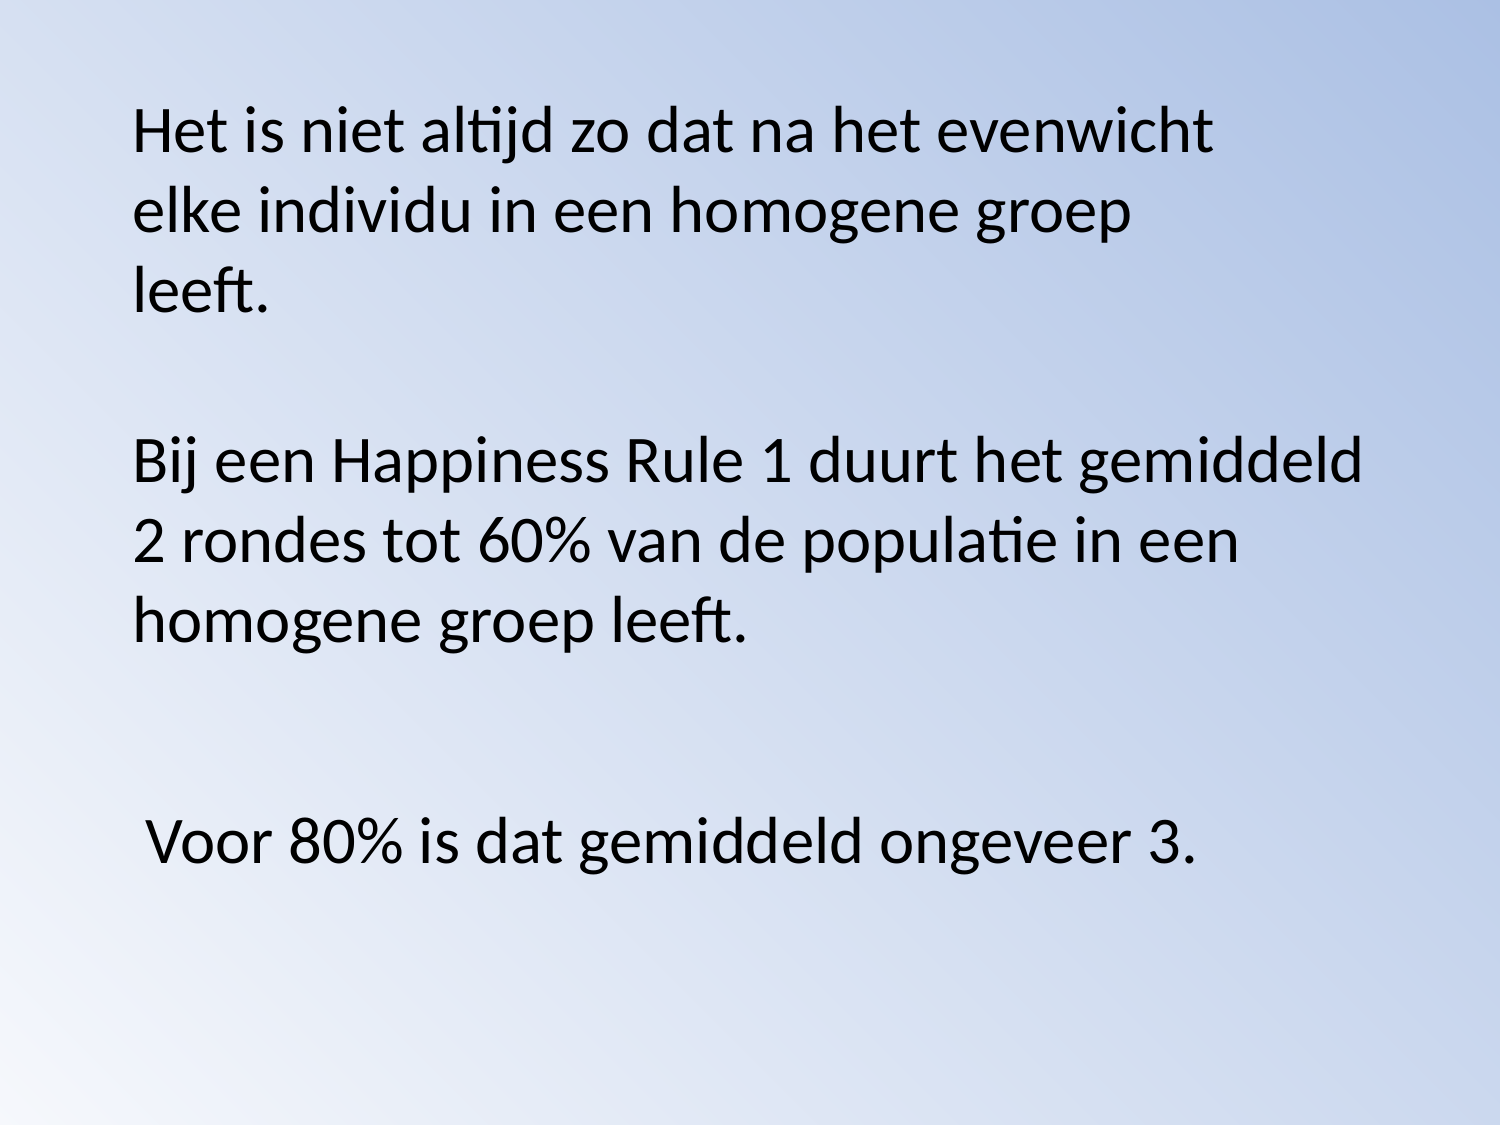

Het is niet altijd zo dat na het evenwicht elke individu in een homogene groep leeft.
Bij een Happiness Rule 1 duurt het gemiddeld 2 rondes tot 60% van de populatie in een homogene groep leeft.
Voor 80% is dat gemiddeld ongeveer 3.